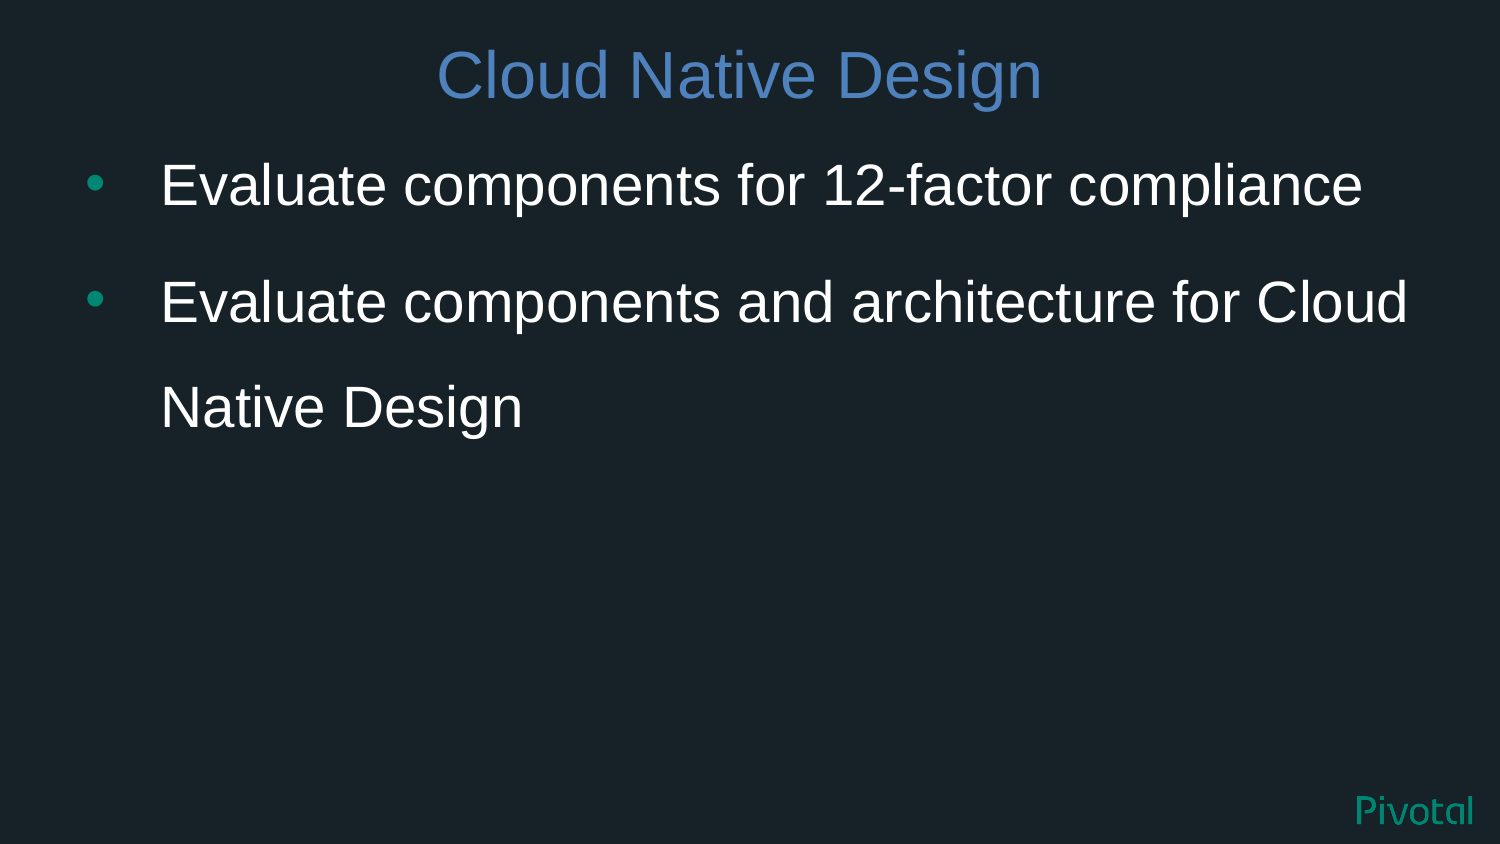

# Cloud Native Design
Evaluate components for 12-factor compliance
Evaluate components and architecture for Cloud Native Design